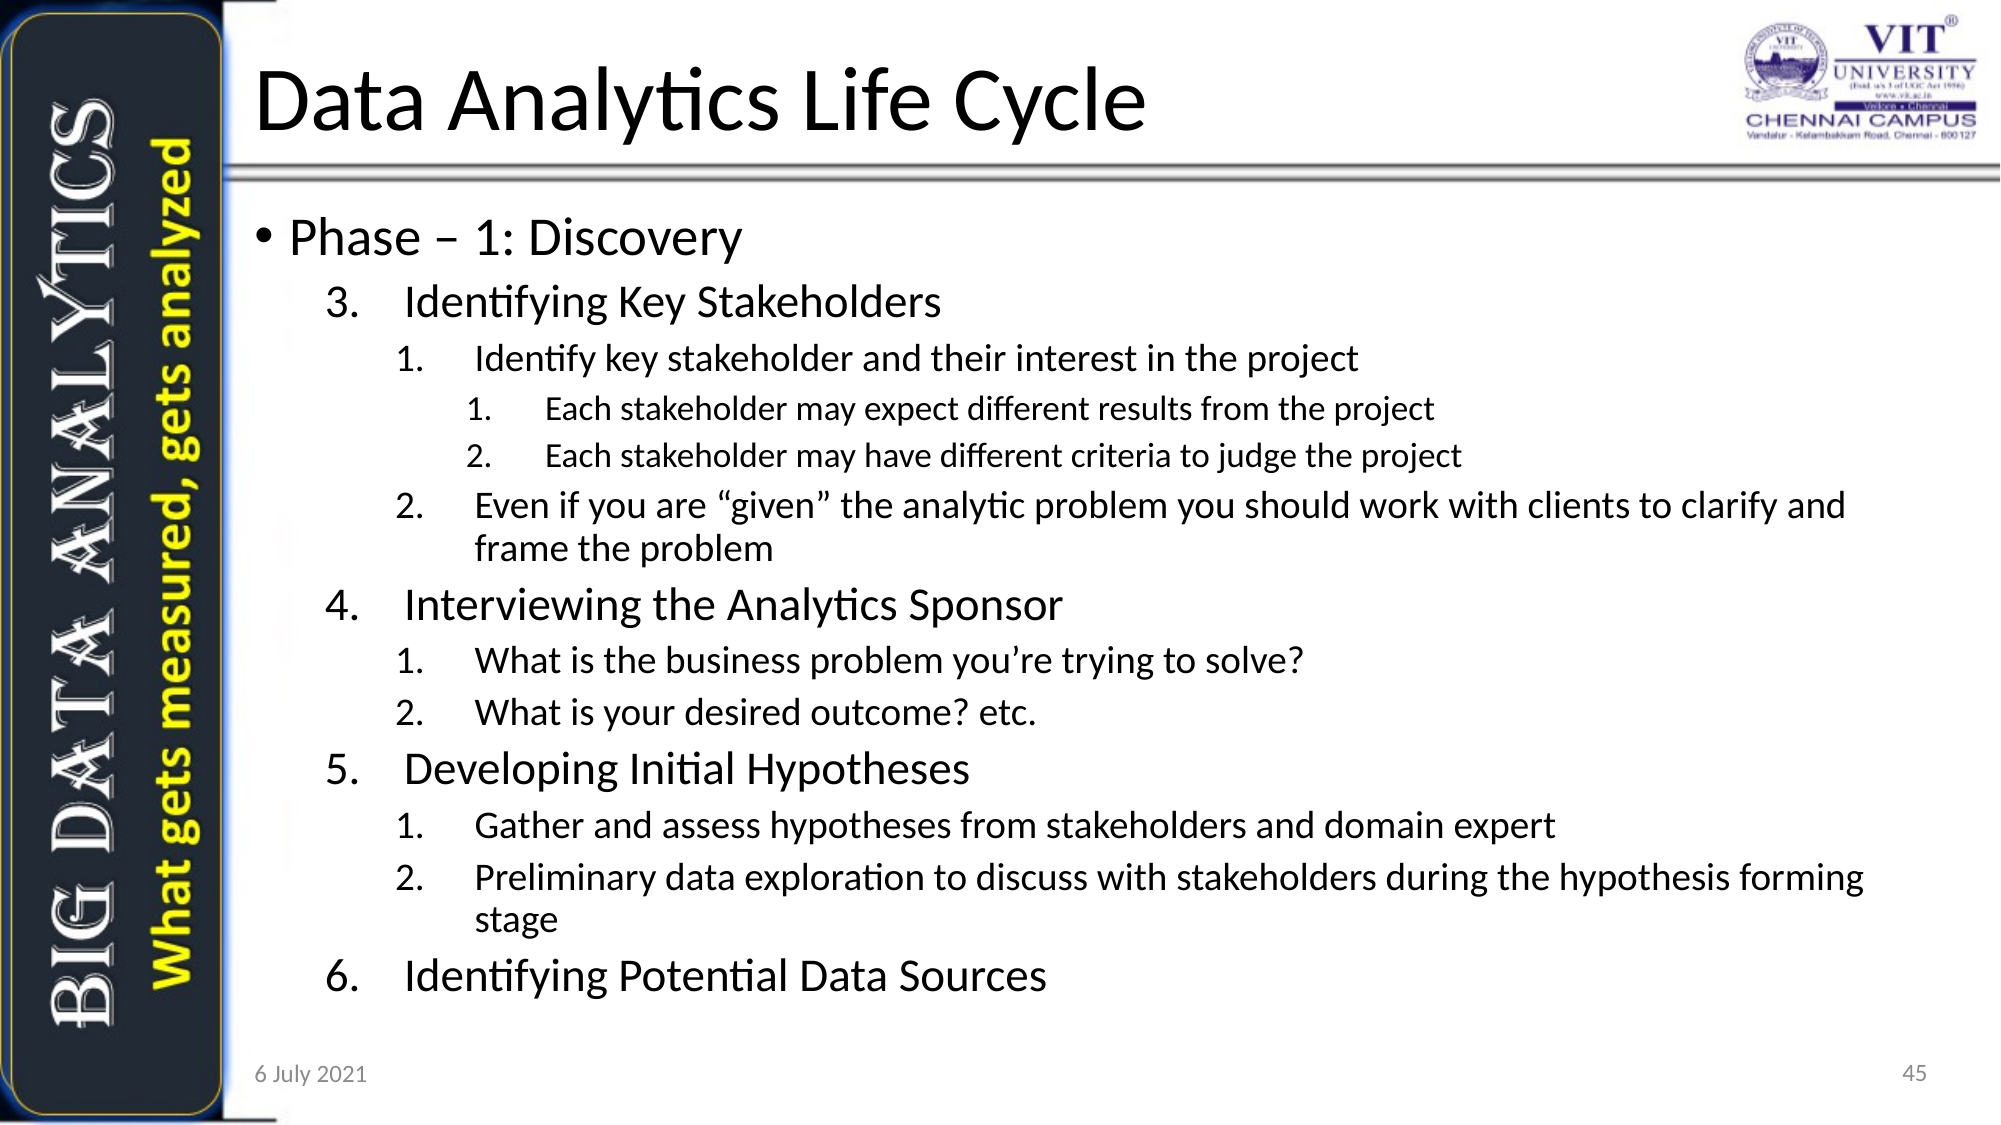

# Data Analytics Life Cycle
Phase – 1: Discovery
Identifying Key Stakeholders
Identify key stakeholder and their interest in the project
Each stakeholder may expect different results from the project
Each stakeholder may have different criteria to judge the project
Even if you are “given” the analytic problem you should work with clients to clarify and frame the problem
Interviewing the Analytics Sponsor
What is the business problem you’re trying to solve?
What is your desired outcome? etc.
Developing Initial Hypotheses
Gather and assess hypotheses from stakeholders and domain expert
Preliminary data exploration to discuss with stakeholders during the hypothesis forming stage
Identifying Potential Data Sources

45
6 July 2021